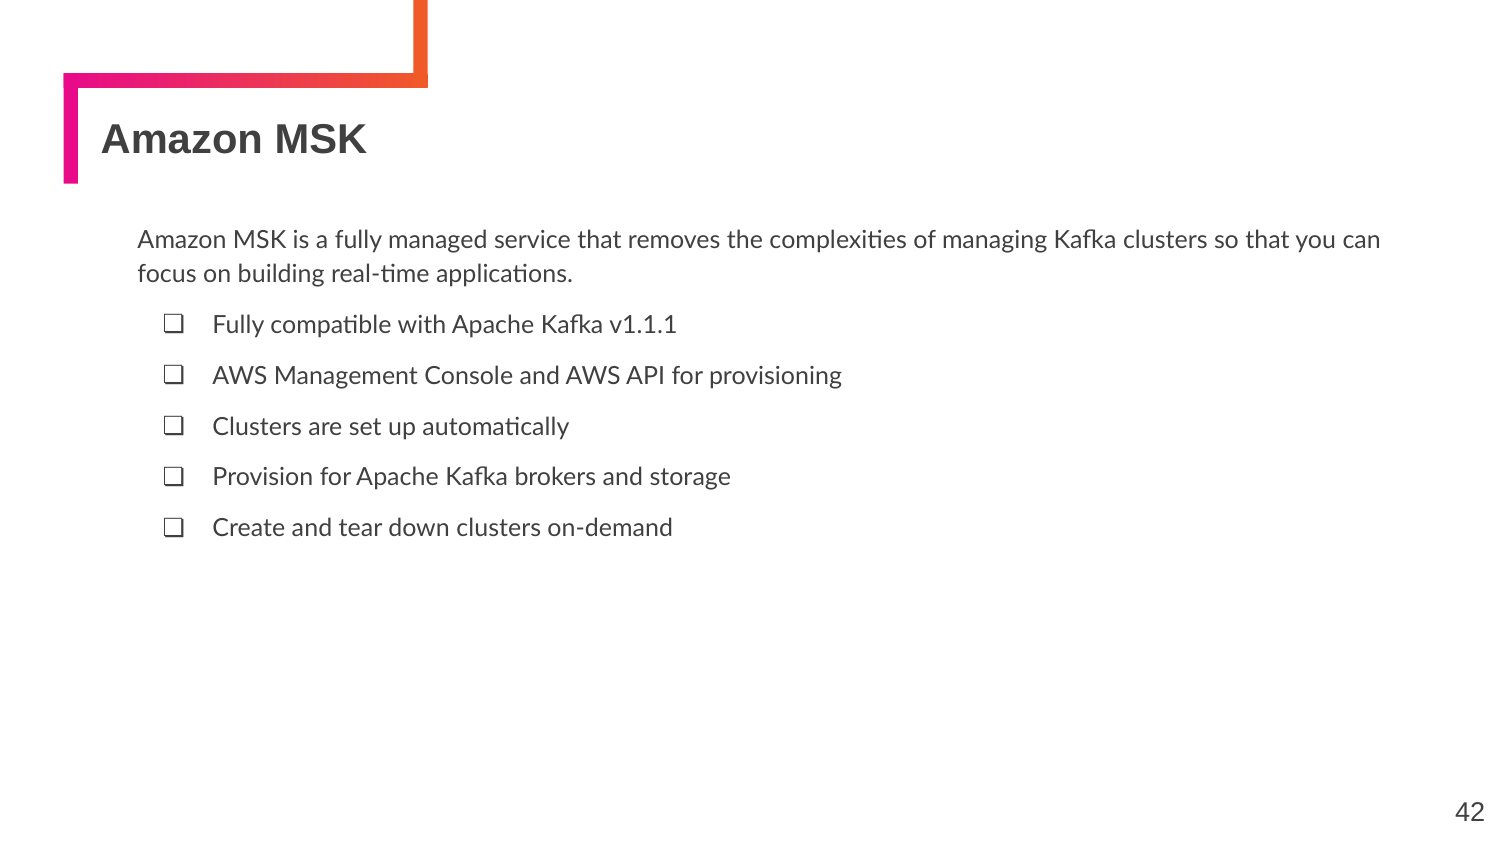

# Amazon MSK
Amazon MSK is a fully managed service that removes the complexities of managing Kafka clusters so that you can focus on building real-time applications.
Fully compatible with Apache Kafka v1.1.1
AWS Management Console and AWS API for provisioning
Clusters are set up automatically
Provision for Apache Kafka brokers and storage
Create and tear down clusters on-demand
42